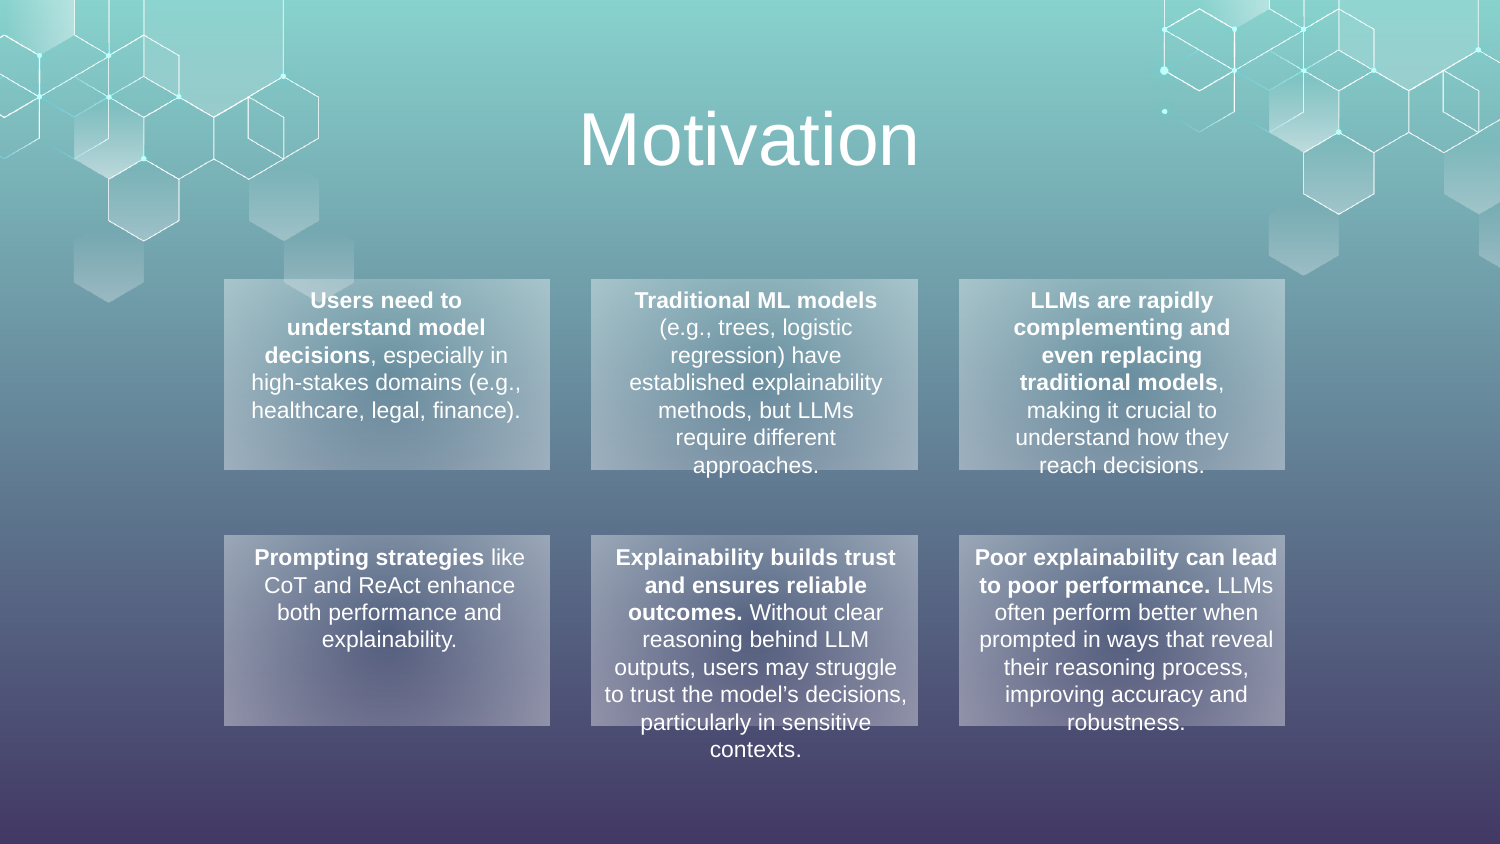

# Motivation
Traditional ML models (e.g., trees, logistic regression) have established explainability methods, but LLMs require different approaches.
Users need to understand model decisions, especially in high-stakes domains (e.g., healthcare, legal, finance).
LLMs are rapidly complementing and even replacing traditional models, making it crucial to understand how they reach decisions.
Prompting strategies like CoT and ReAct enhance both performance and explainability.

Explainability builds trust and ensures reliable outcomes. Without clear reasoning behind LLM outputs, users may struggle to trust the model’s decisions, particularly in sensitive contexts.

Poor explainability can lead to poor performance. LLMs often perform better when prompted in ways that reveal their reasoning process, improving accuracy and robustness.